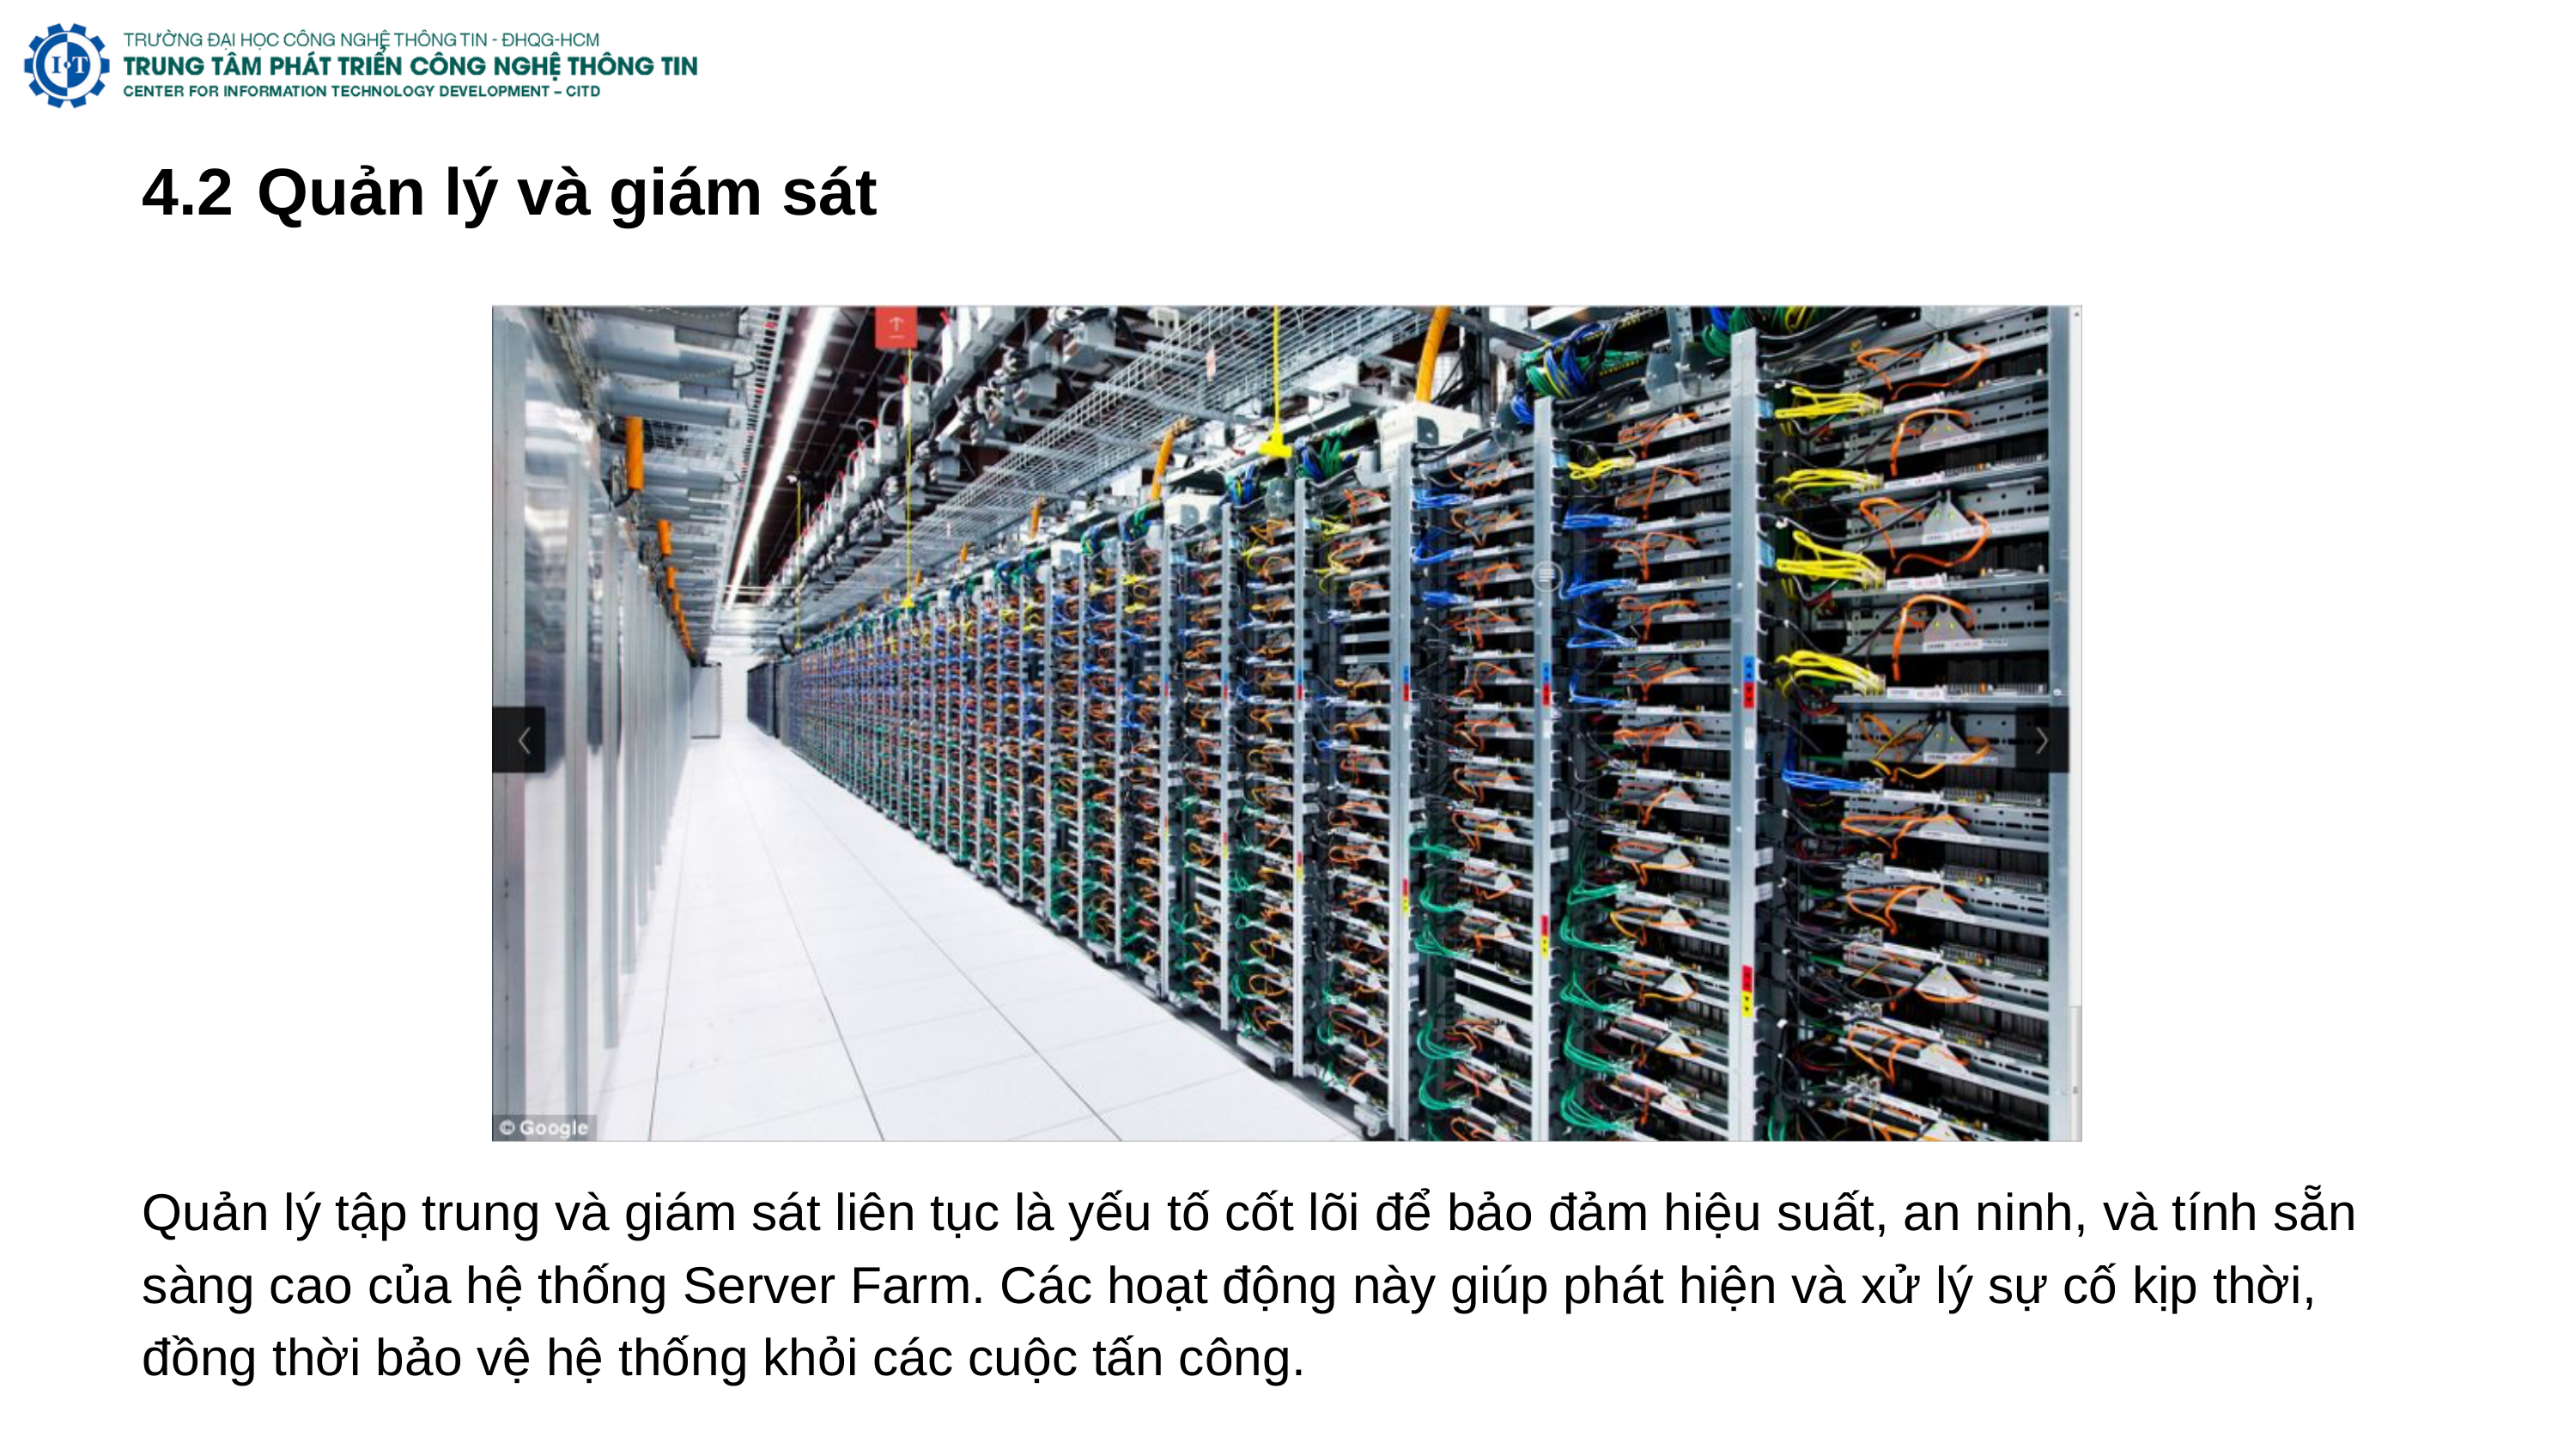

4.2
Quản lý và giám sát

Quản lý tập trung và giám sát liên tục là yếu tố cốt lõi để bảo đảm hiệu suất, an ninh, và tính sẵn sàng cao của hệ thống Server Farm. Các hoạt động này giúp phát hiện và xử lý sự cố kịp thời, đồng thời bảo vệ hệ thống khỏi các cuộc tấn công.